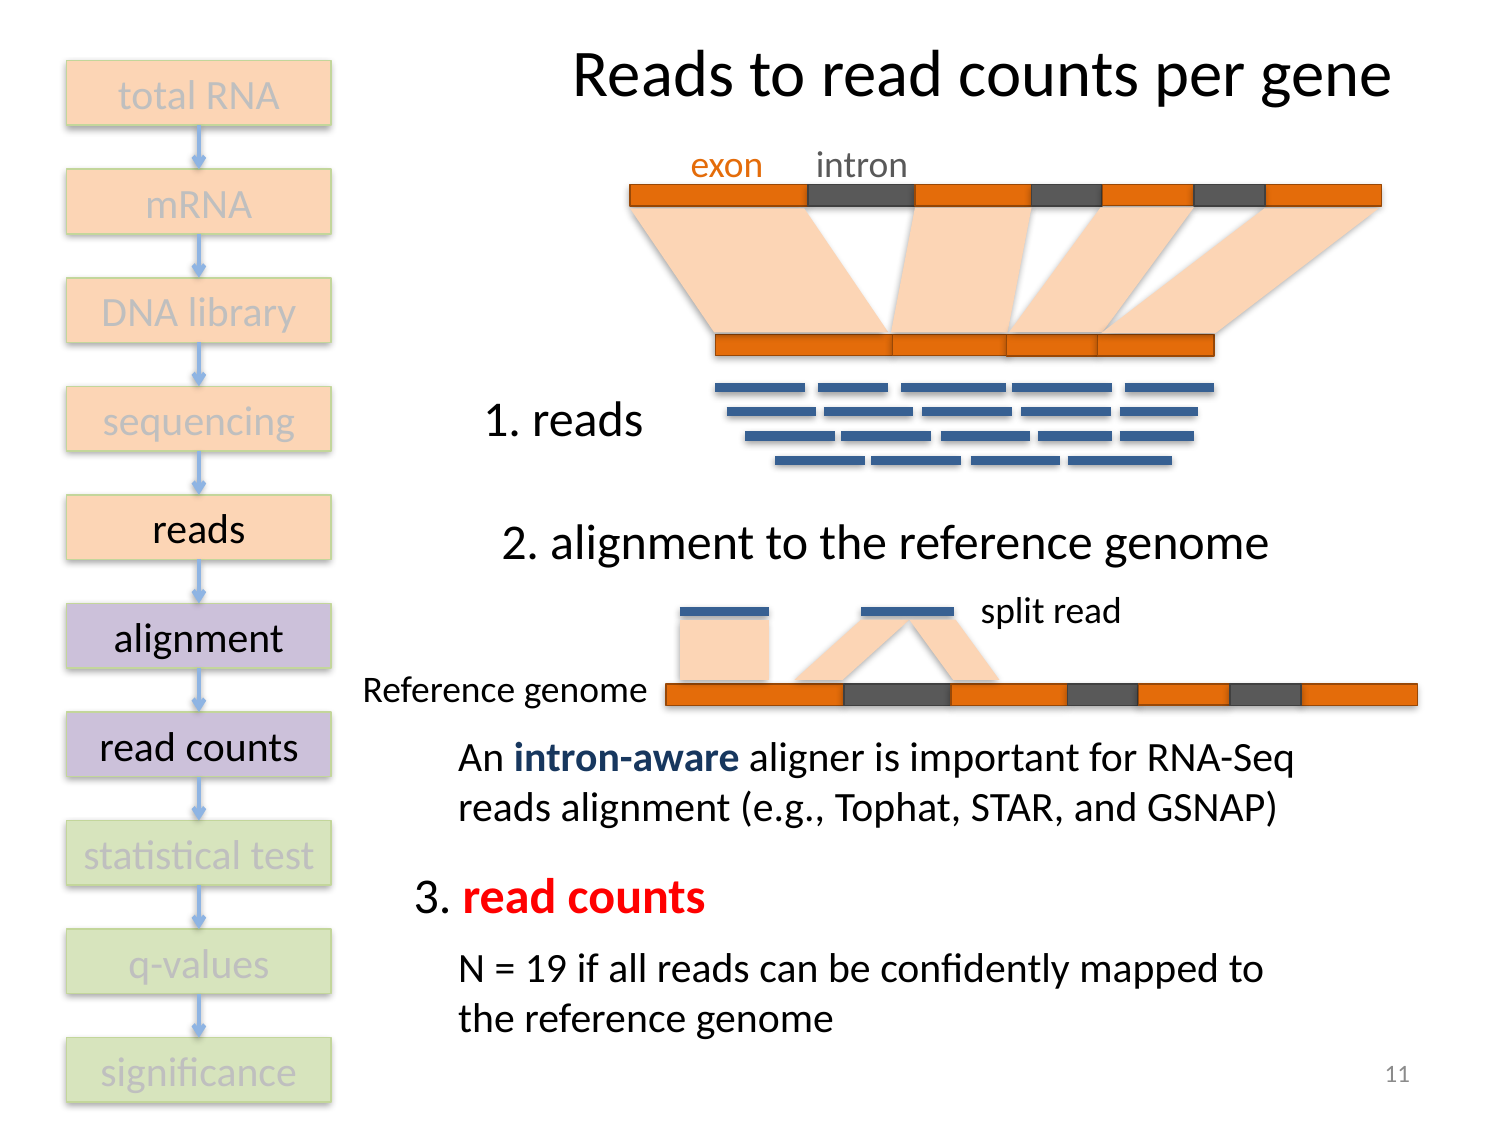

Reads to read counts per gene
total RNA
exon
intron
mRNA

DNA library

1. reads
sequencing
reads
2. alignment to the reference genome
split read
alignment

Reference genome

read counts
An intron-aware aligner is important for RNA-Seq reads alignment (e.g., Tophat, STAR, and GSNAP)
statistical test
3. read counts
q-values
N = 19 if all reads can be confidently mapped to the reference genome
significance
11